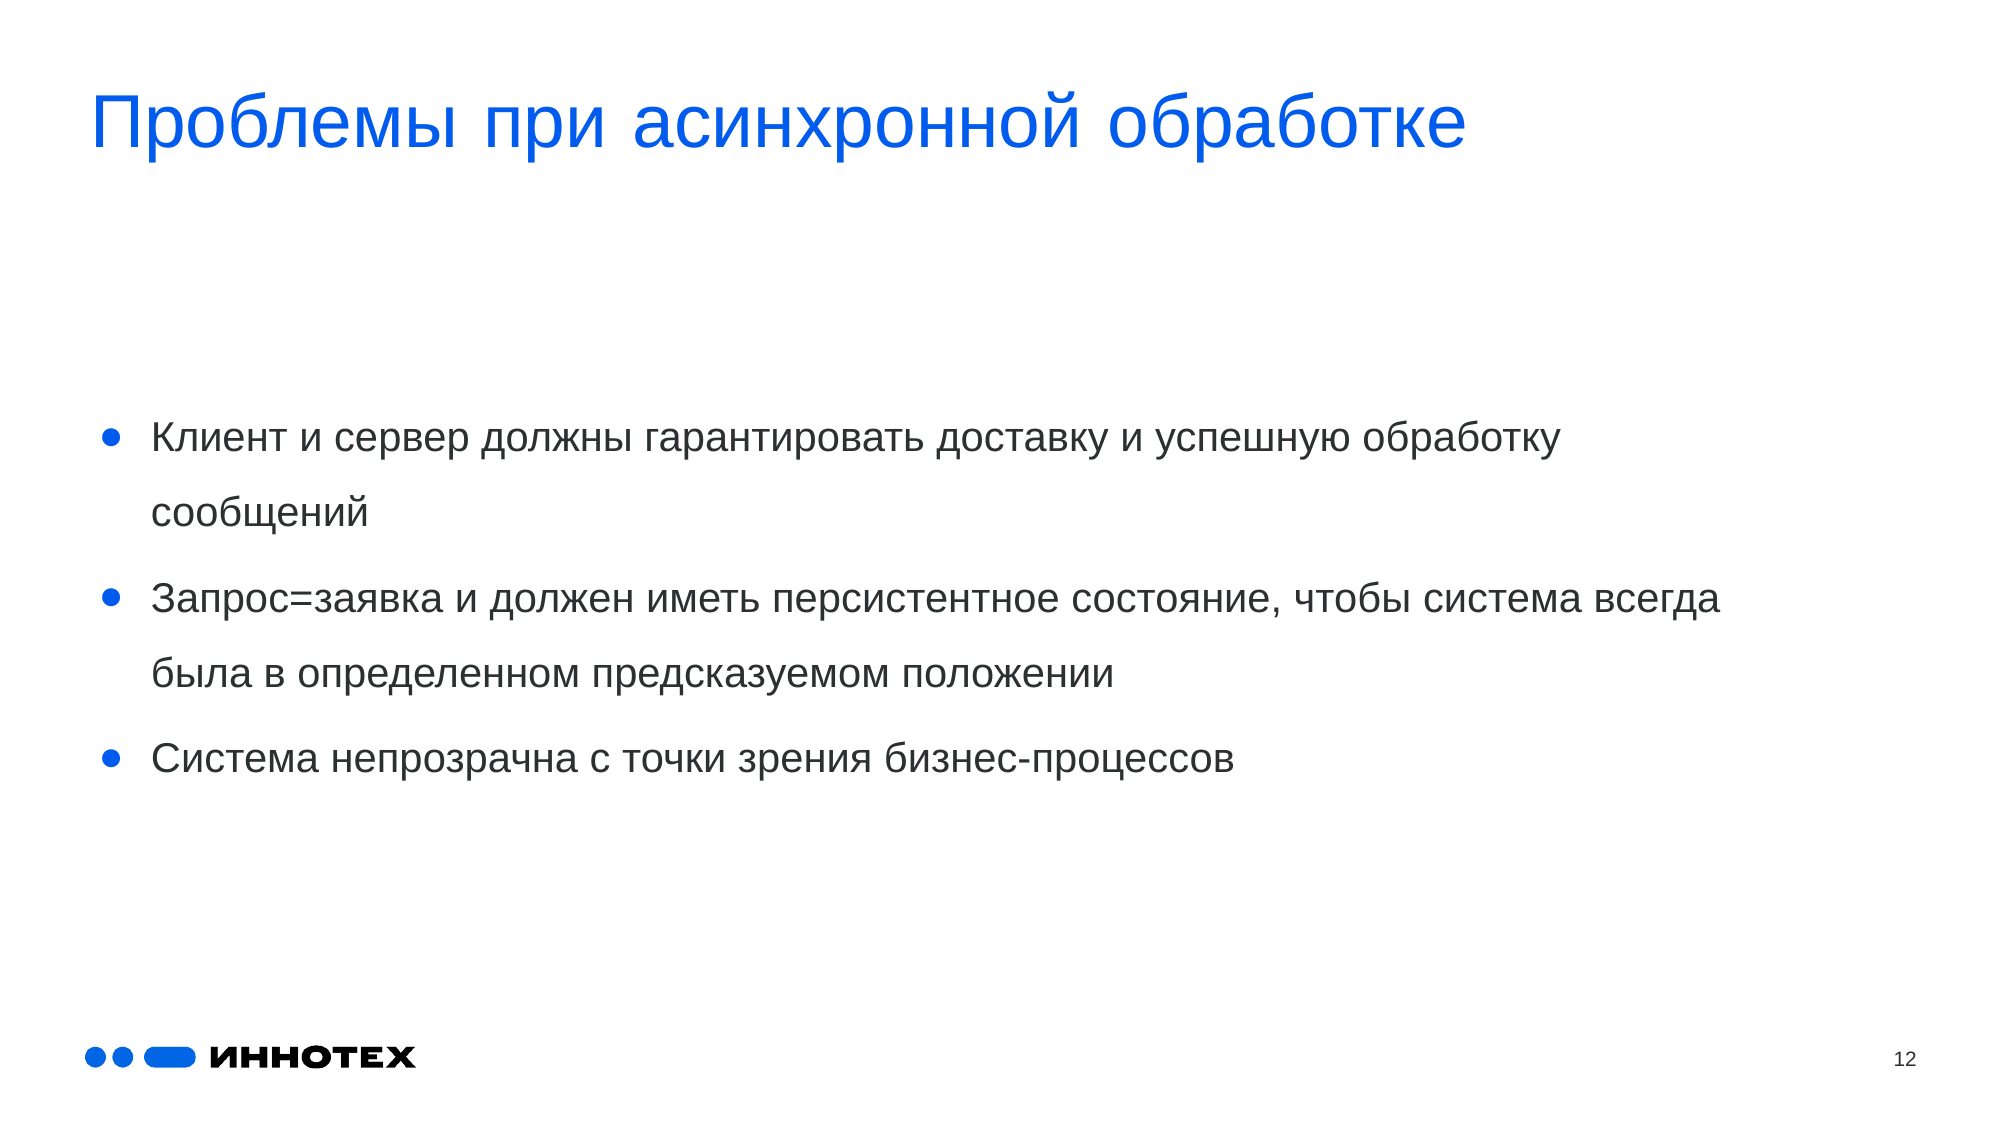

# Проблемы при асинхронной обработке
Клиент и сервер должны гарантировать доставку и успешную обработку сообщений
Запрос=заявка и должен иметь персистентное состояние, чтобы система всегда была в определенном предсказуемом положении
Система непрозрачна с точки зрения бизнес-процессов
12